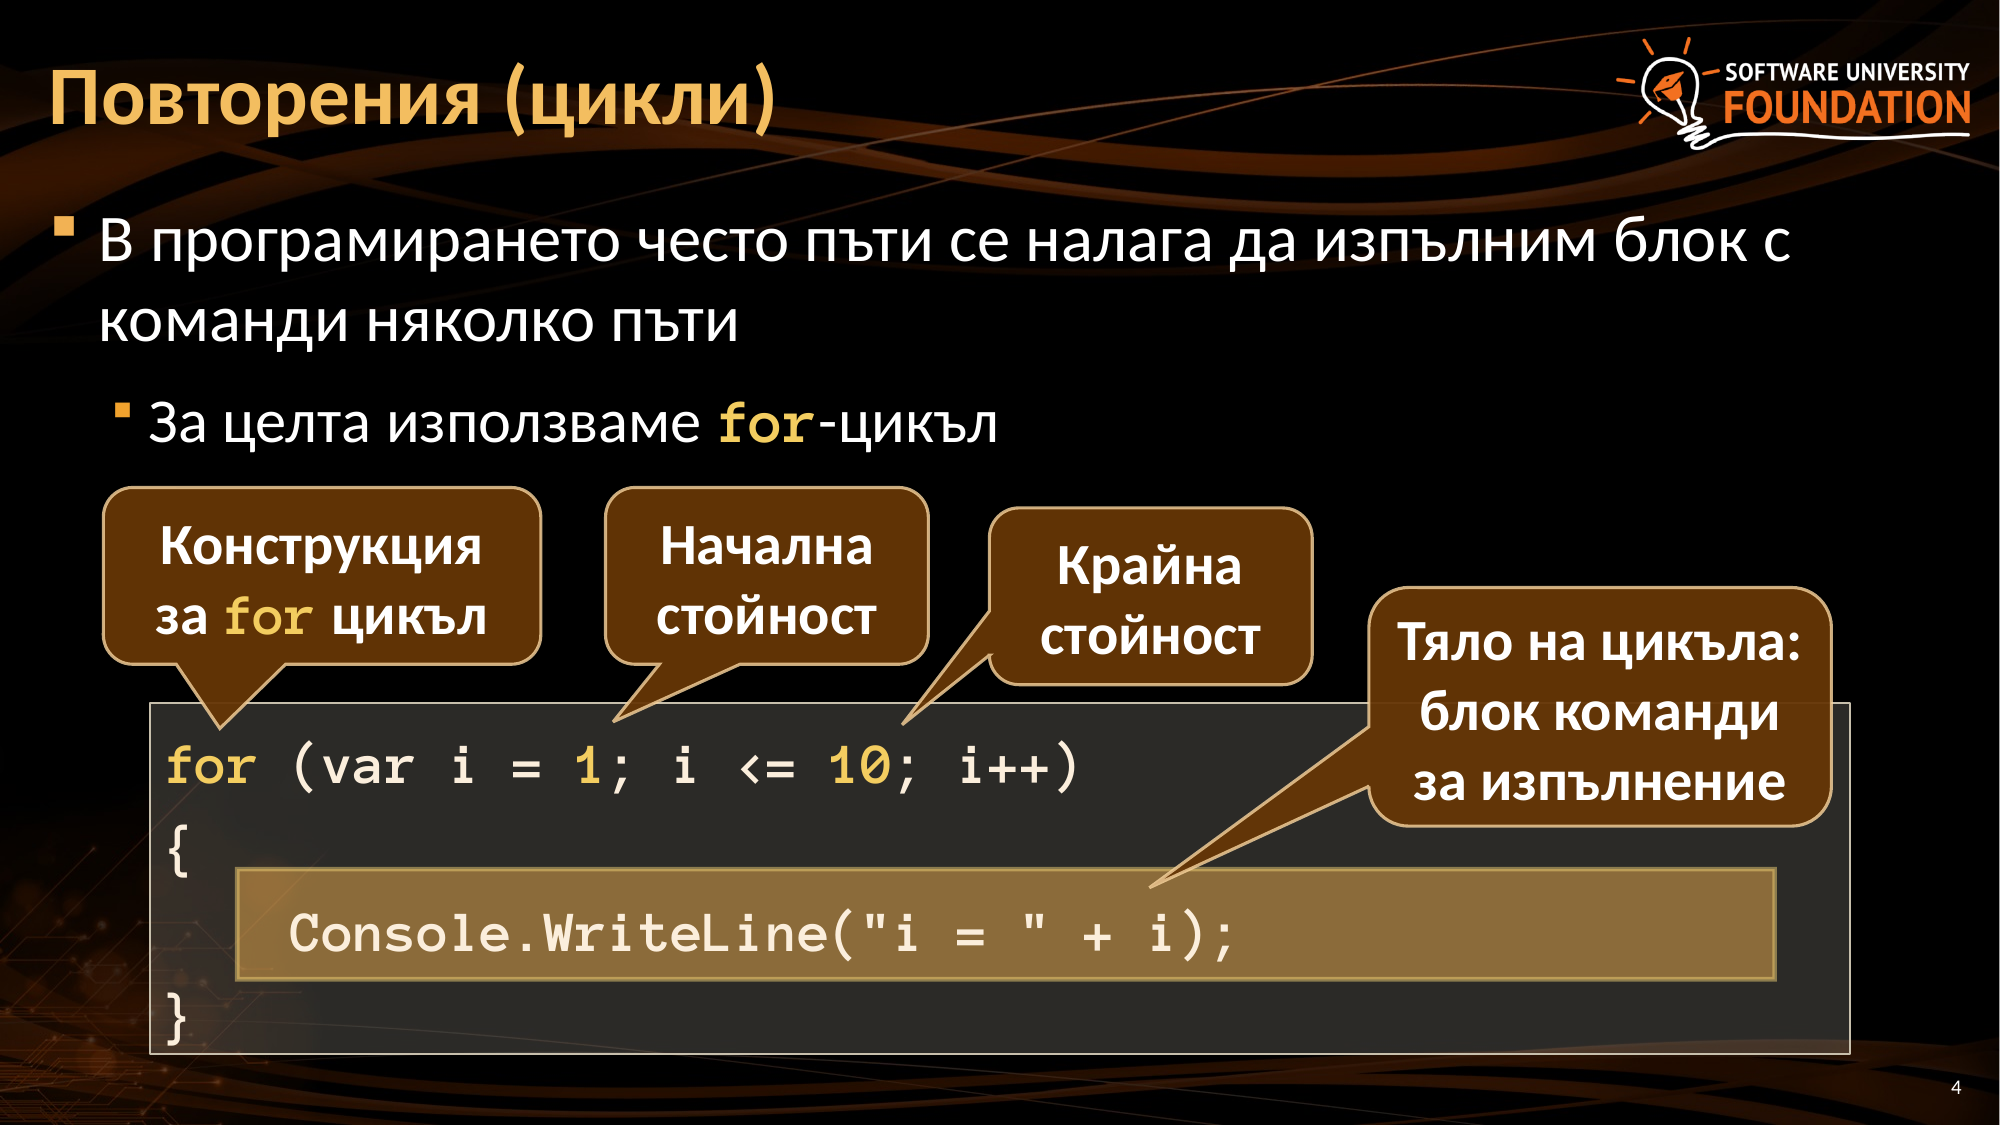

# Повторения (цикли)
В програмирането често пъти се налага да изпълним блок с команди няколко пъти
За целта използваме for-цикъл

Начална стойност
Конструкция за for цикъл
Крайна стойност
Тяло на цикъла: блок команди за изпълнение
for (var i = 1; i <= 10; i++)
{
    Console.WriteLine("i = " + i);
}

4